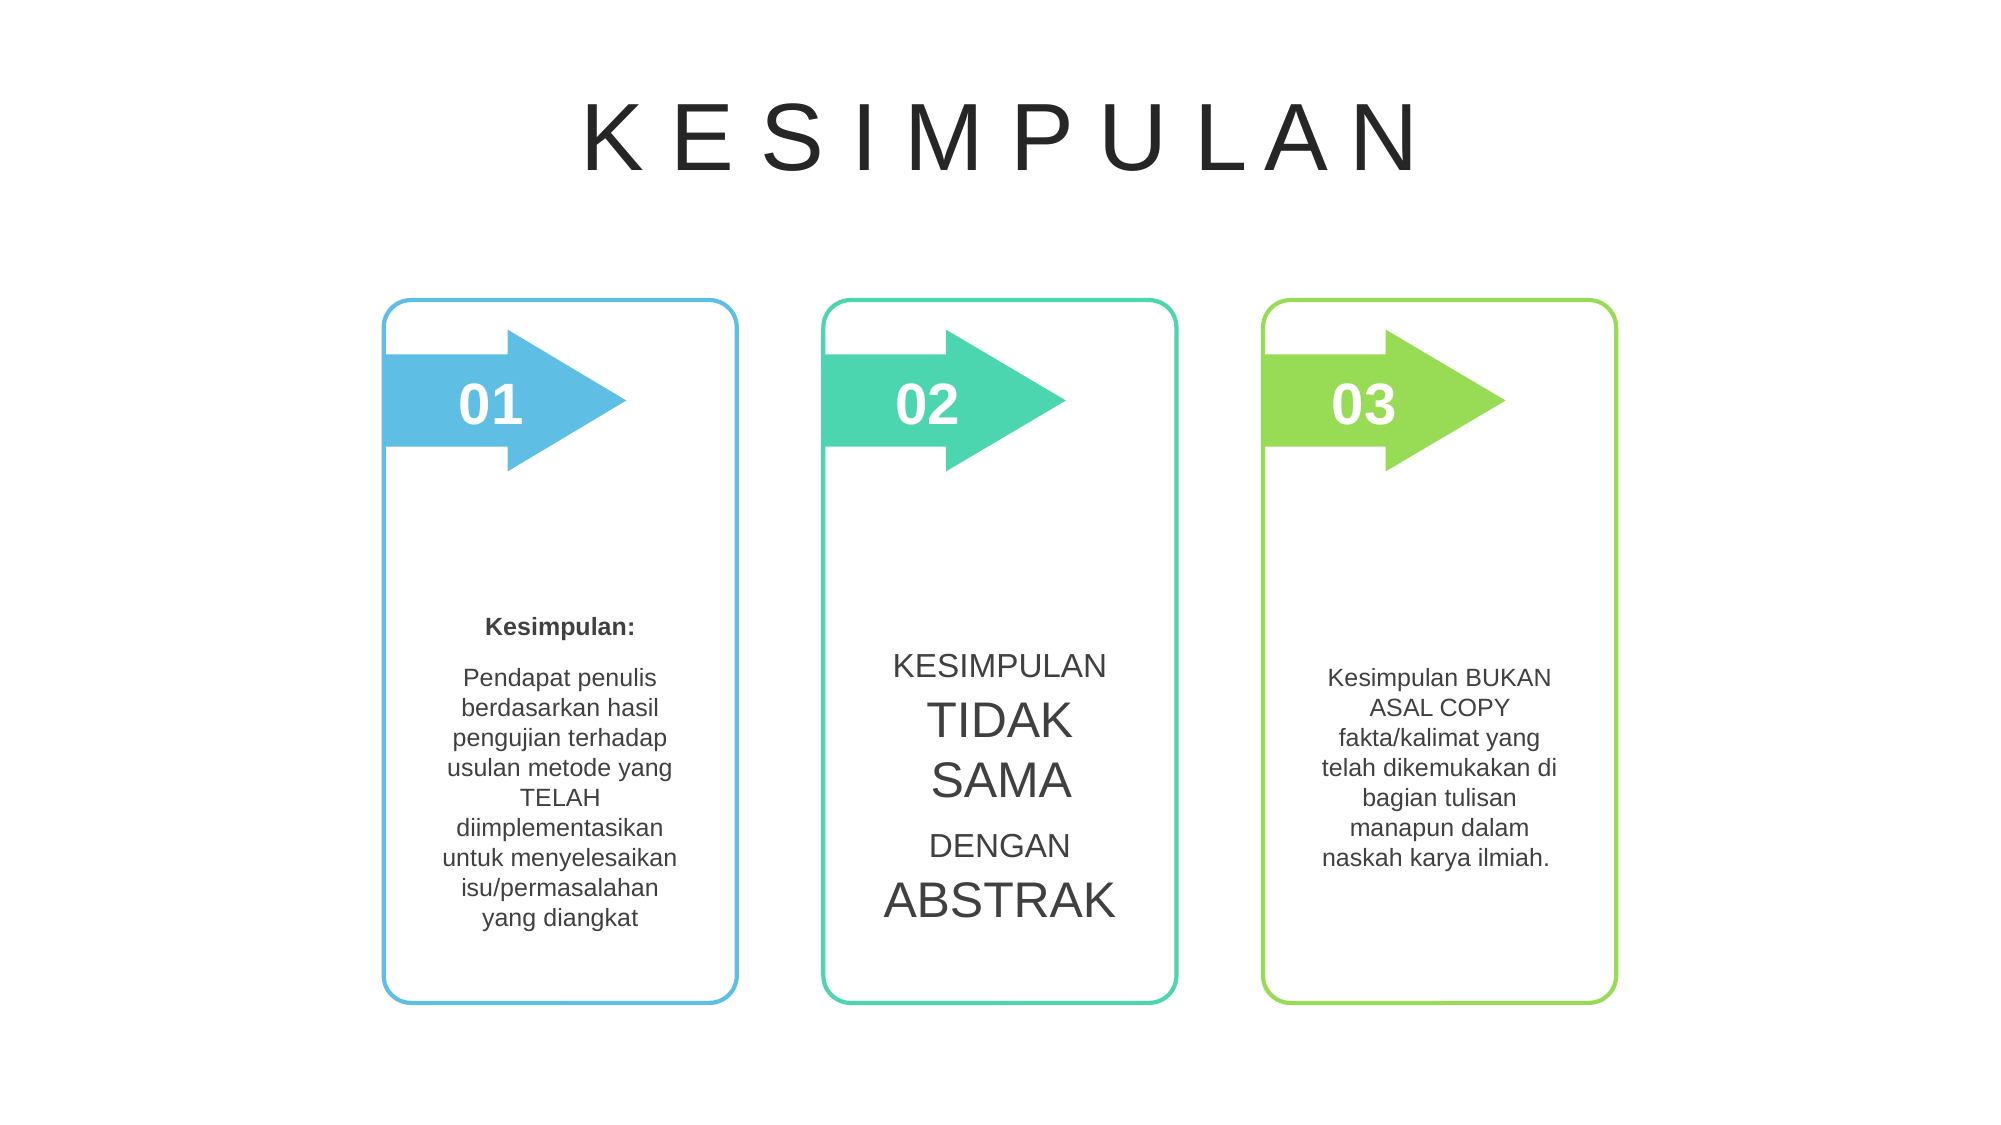

K E S I M P U L A N

01
02
03
Kesimpulan:
Pendapat penulis berdasarkan hasil pengujian terhadap usulan metode yang TELAH diimplementasikan untuk menyelesaikan isu/permasalahan yang diangkat
KESIMPULAN TIDAK SAMA DENGAN ABSTRAK
Kesimpulan BUKAN ASAL COPY fakta/kalimat yang telah dikemukakan di bagian tulisan manapun dalam naskah karya ilmiah.